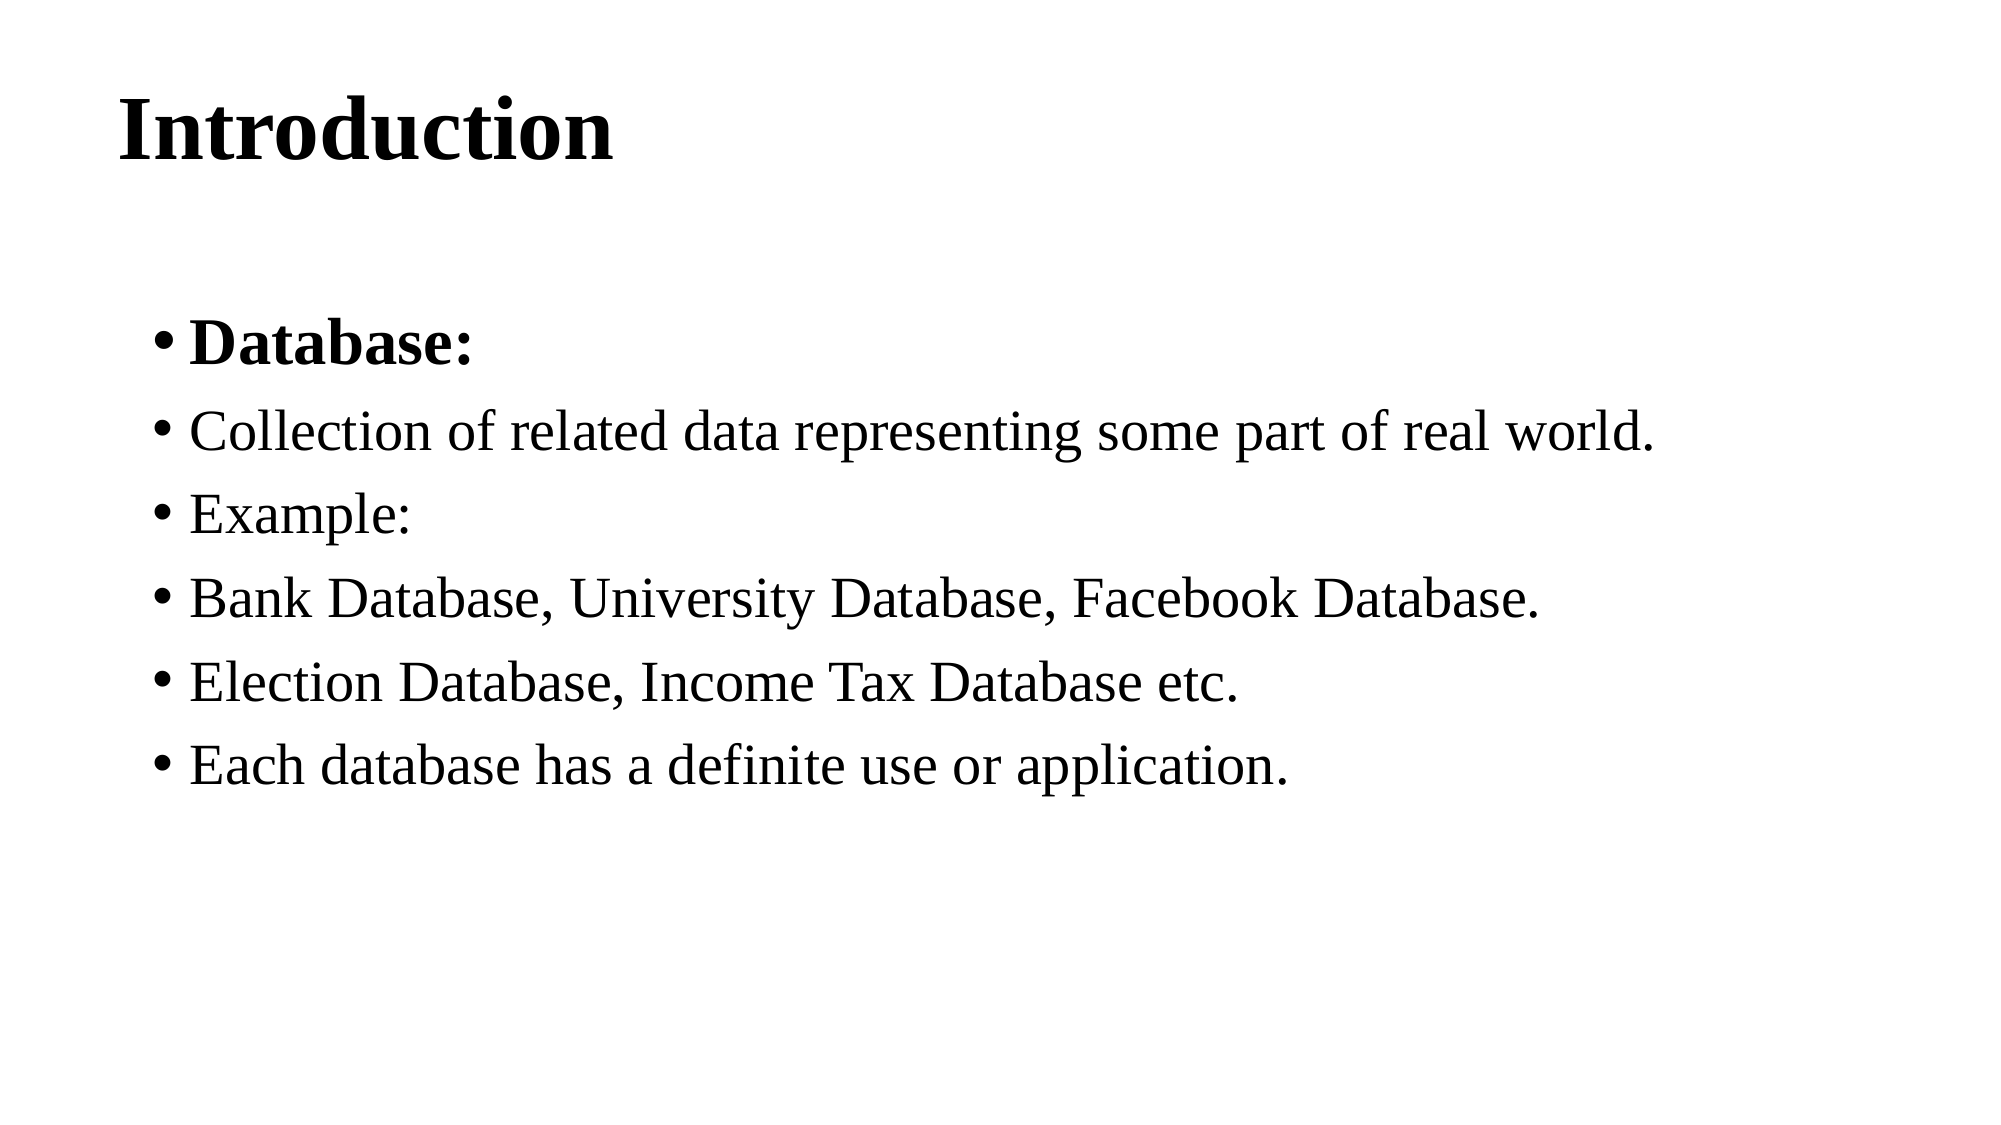

# Introduction
Database:
Collection of related data representing some part of real world.
Example:
Bank Database, University Database, Facebook Database.
Election Database, Income Tax Database etc.
Each database has a definite use or application.